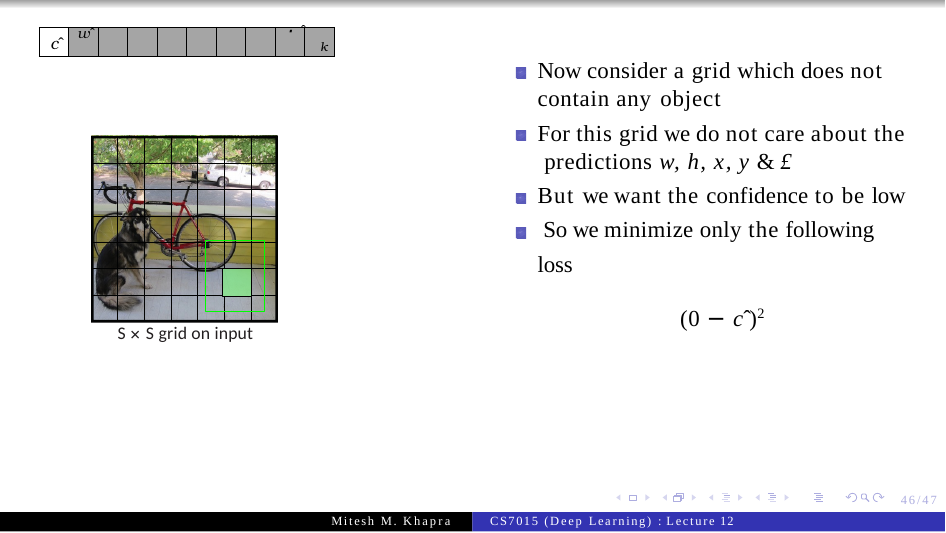

| cˆ |  |  |  |  |  |  |  |  |  |
| --- | --- | --- | --- | --- | --- | --- | --- | --- | --- |
wˆ                                                                                         hˆ                                 xˆ           yˆ               ˆ1      ˆ2      ·	· ˆ
k
# Now consider a grid which does not  contain any object

For this grid we do not care about the  predictions w, h, x, y & £
But we want the confidence to be low  So we minimize only the following loss

(0 − cˆ)2

S × S grid on input
46/47

Mitesh M. Khapra
CS7015 (Deep Learning) : Lecture 12